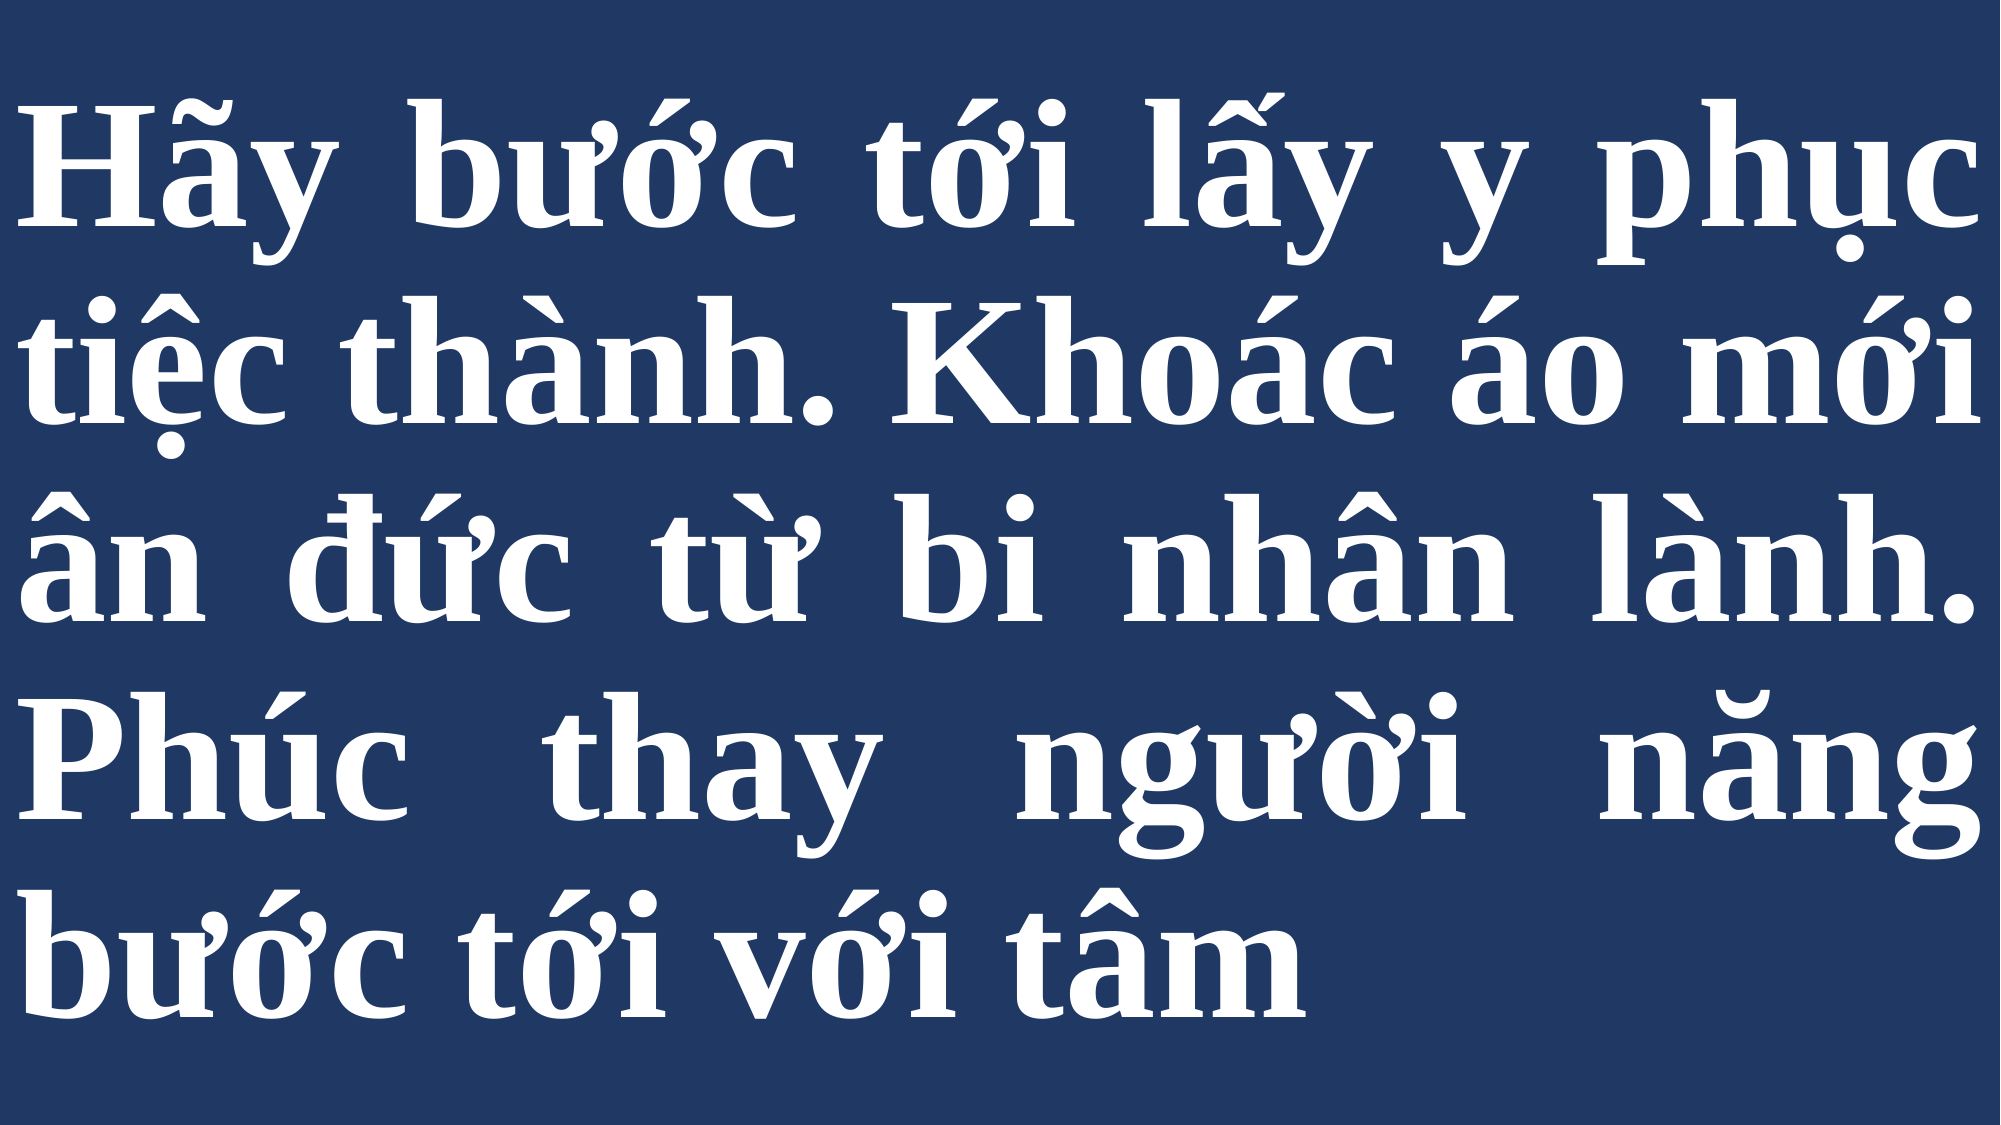

# Hãy bước tới lấy y phục tiệc thành. Khoác áo mới ân đức từ bi nhân lành. Phúc thay người năng bước tới với tâm